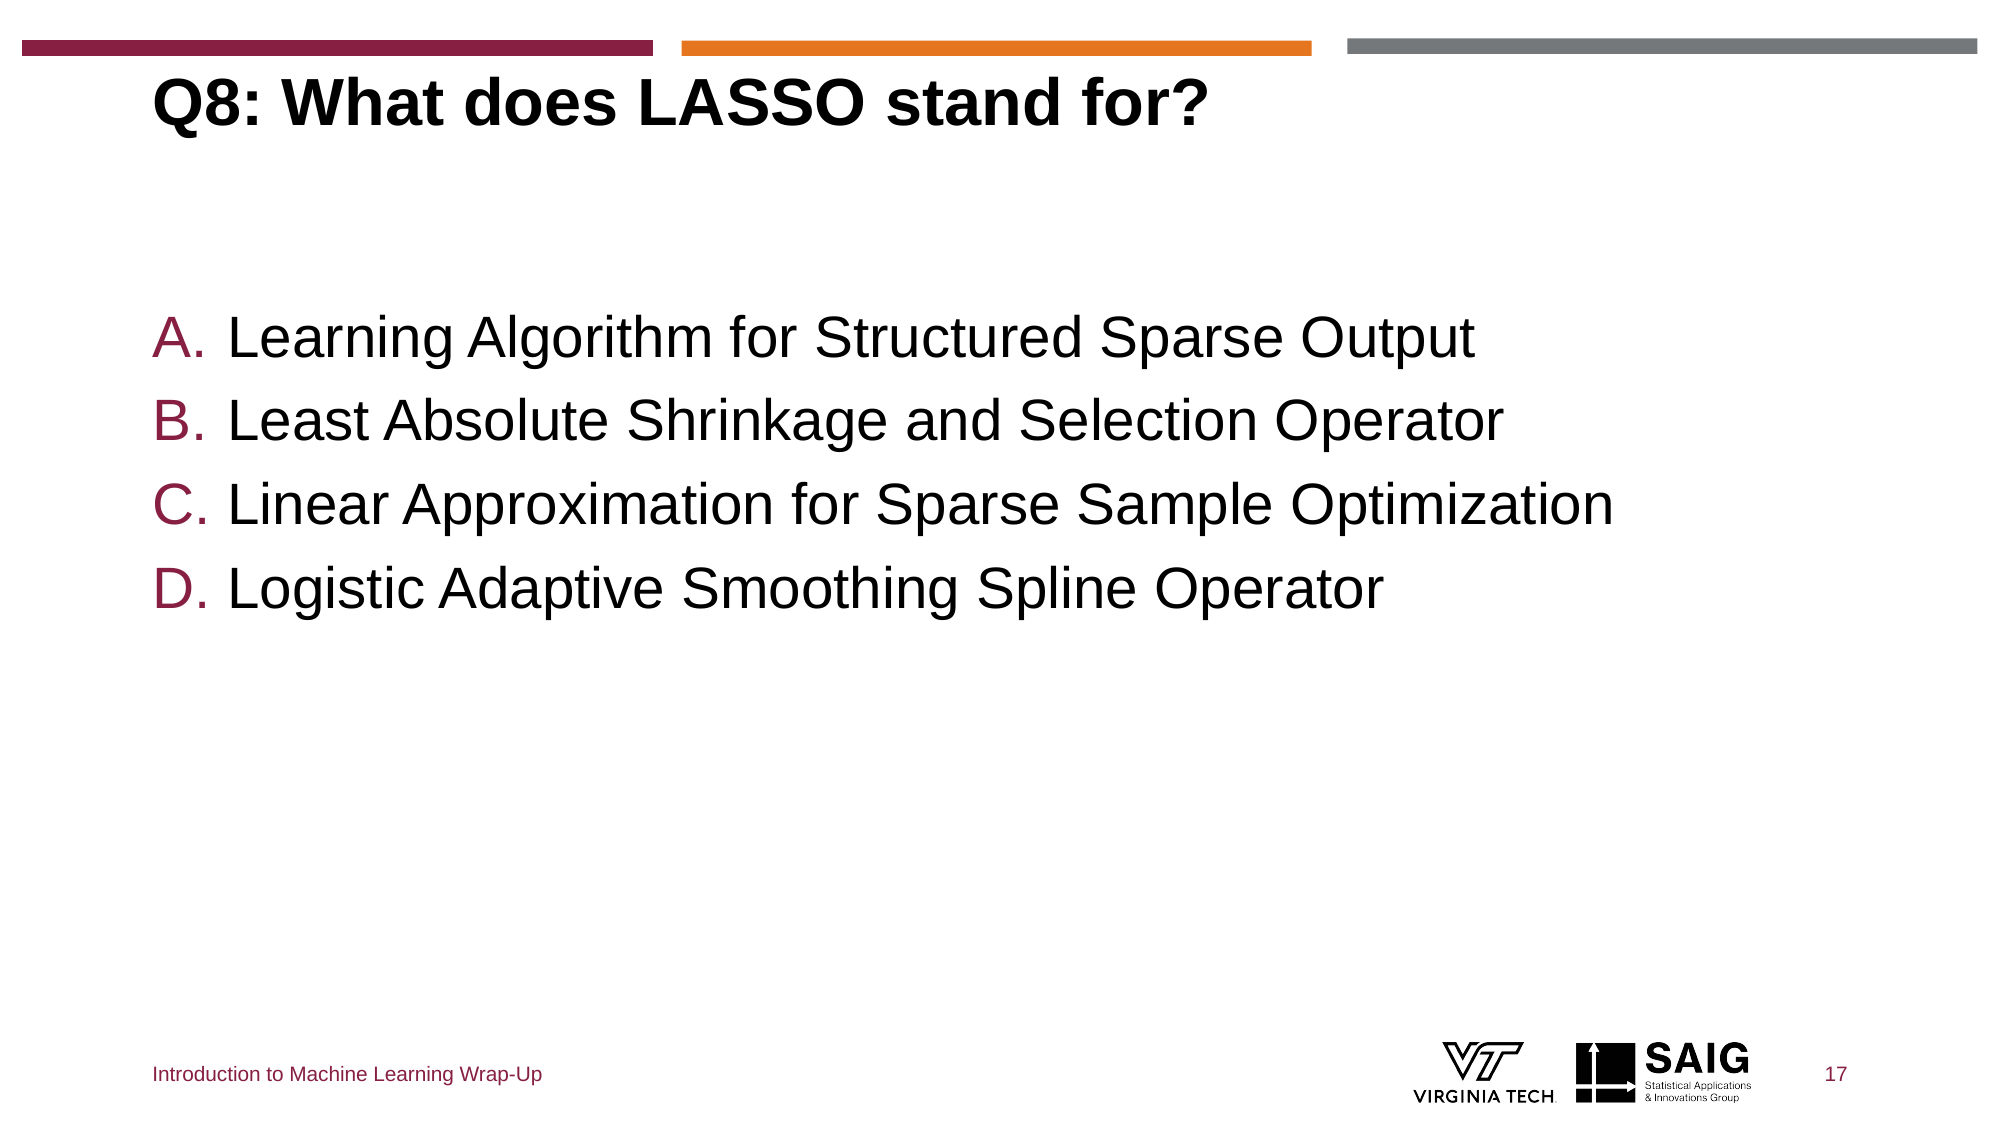

# Q8: What does LASSO stand for?
Learning Algorithm for Structured Sparse Output
Least Absolute Shrinkage and Selection Operator
Linear Approximation for Sparse Sample Optimization
Logistic Adaptive Smoothing Spline Operator
Introduction to Machine Learning Wrap-Up
17